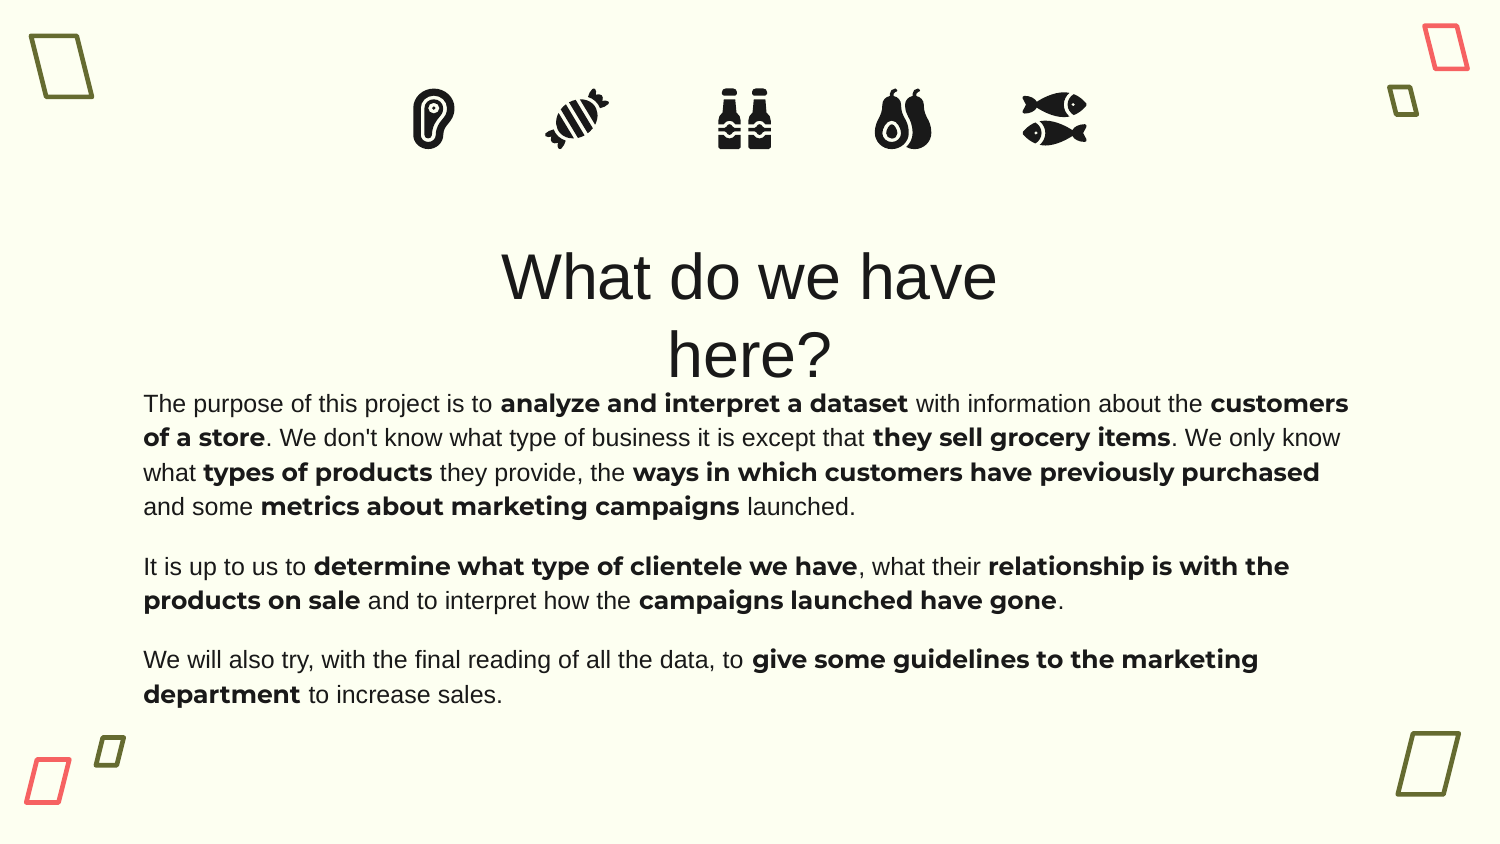

# What do we have here?
The purpose of this project is to analyze and interpret a dataset with information about the customers of a store. We don't know what type of business it is except that they sell grocery items. We only know what types of products they provide, the ways in which customers have previously purchased and some metrics about marketing campaigns launched.
It is up to us to determine what type of clientele we have, what their relationship is with the products on sale and to interpret how the campaigns launched have gone.
We will also try, with the final reading of all the data, to give some guidelines to the marketing department to increase sales.